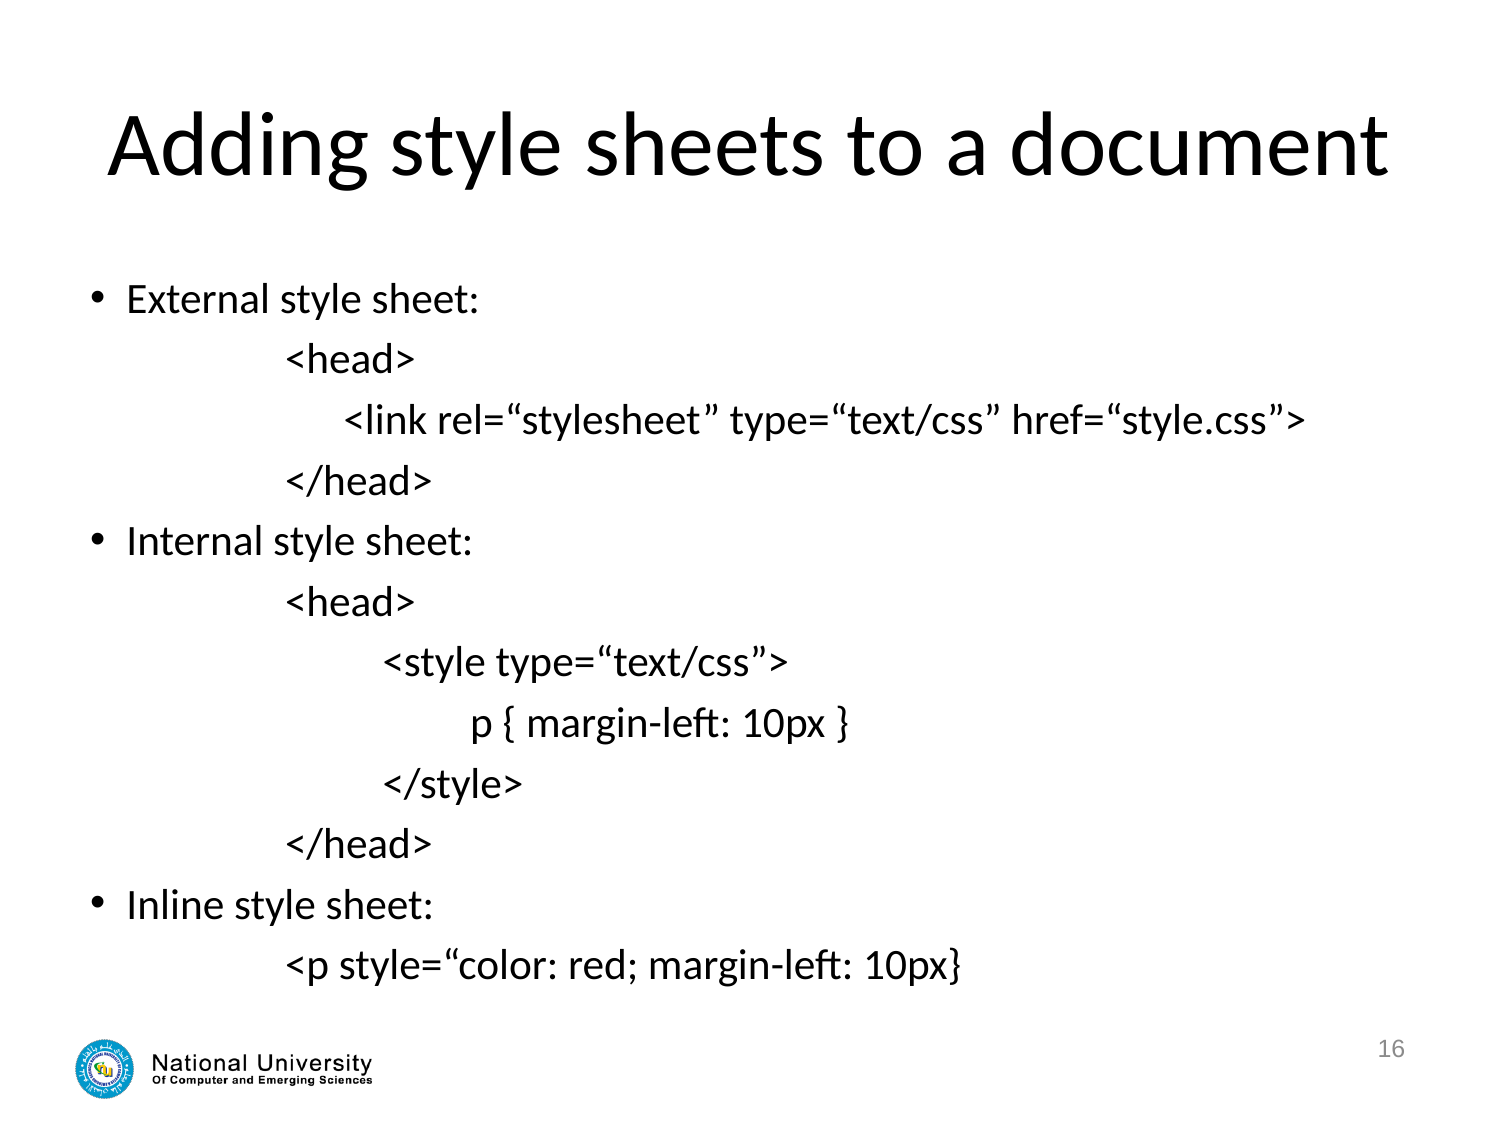

# Adding style sheets to a document
External style sheet:
		<head>
		      <link rel=“stylesheet” type=“text/css” href=“style.css”>
		</head>
Internal style sheet:
		<head>
			<style type=“text/css”>
			         p { margin-left: 10px }
			</style>
		</head>
Inline style sheet:
		<p style=“color: red; margin-left: 10px}
16